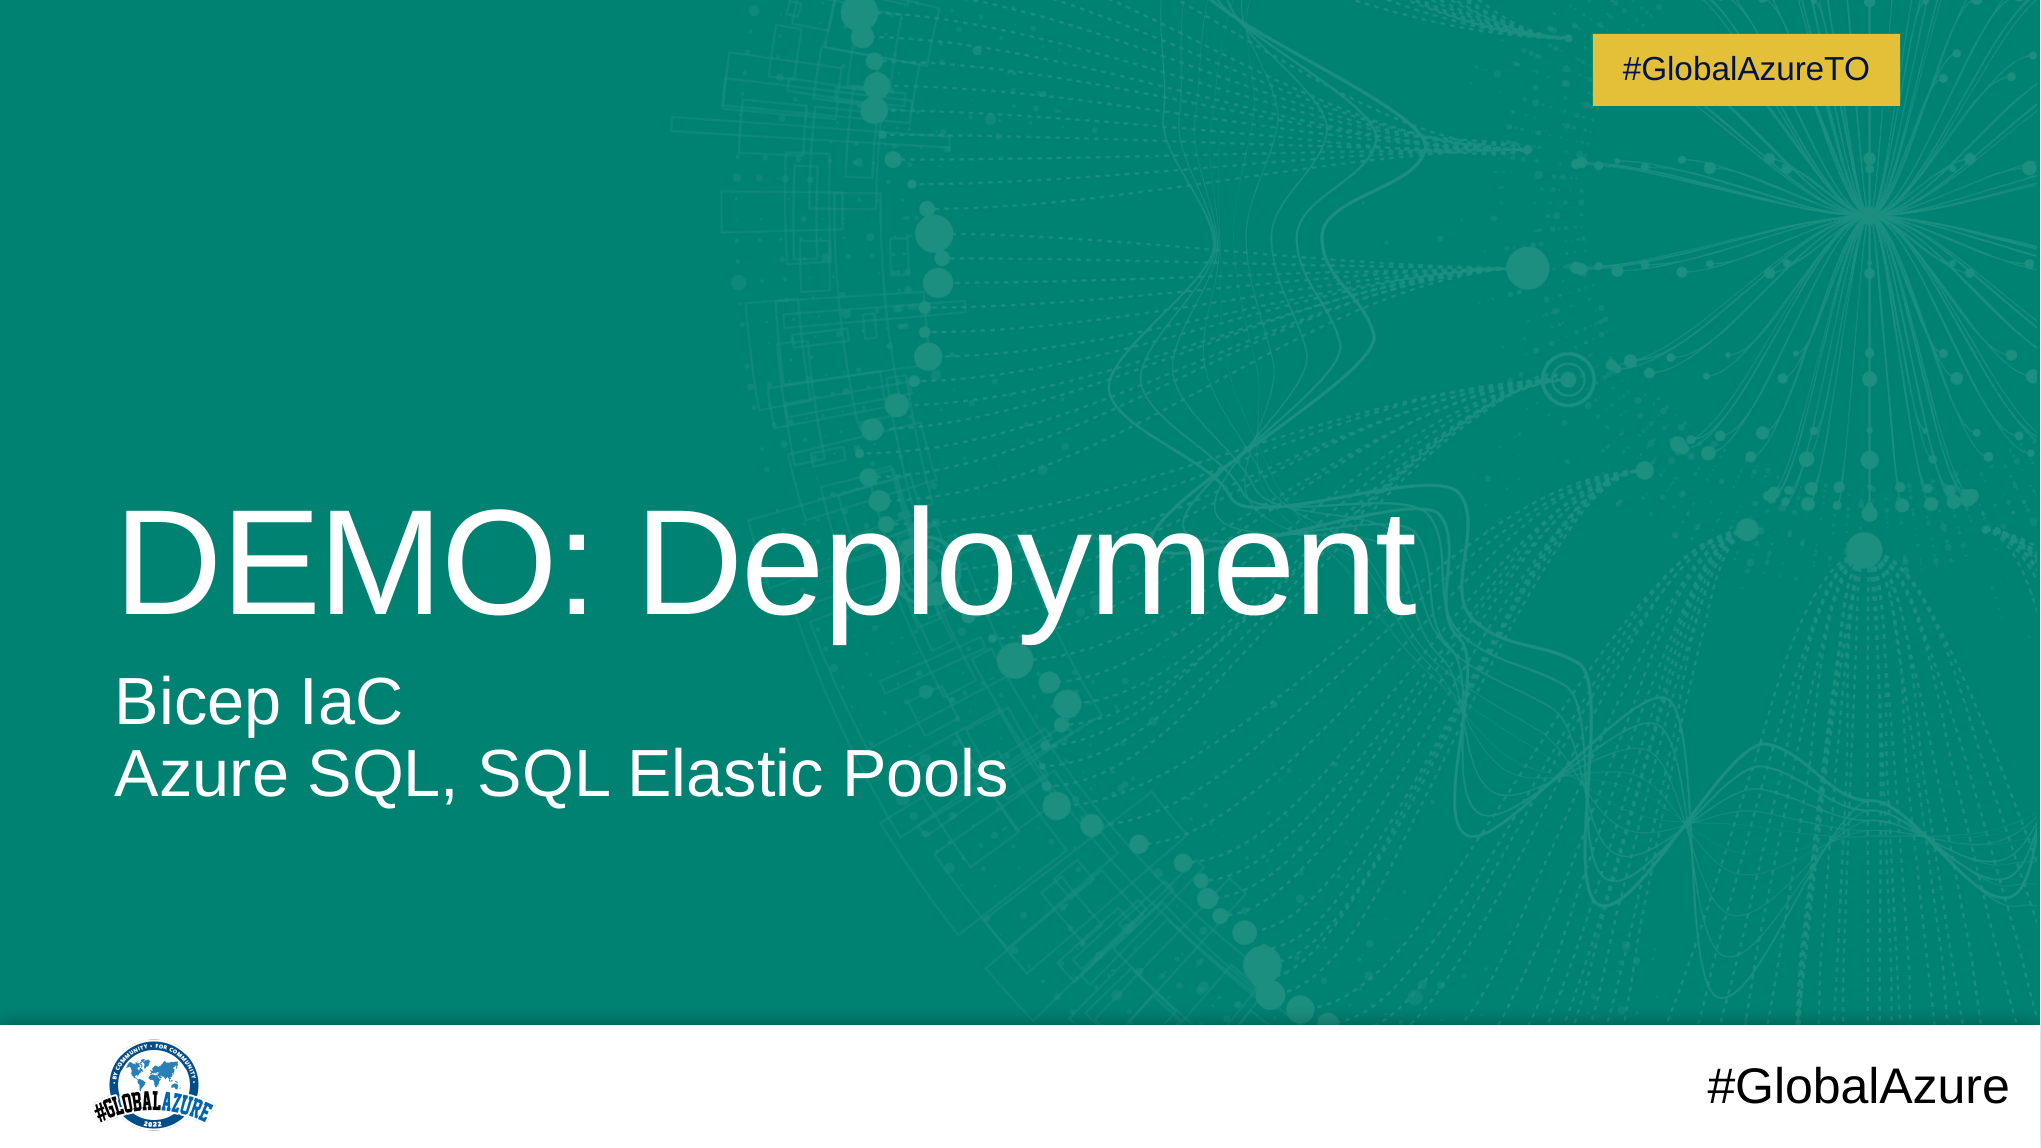

# DEMO: Deployment
Bicep IaC
Azure SQL, SQL Elastic Pools